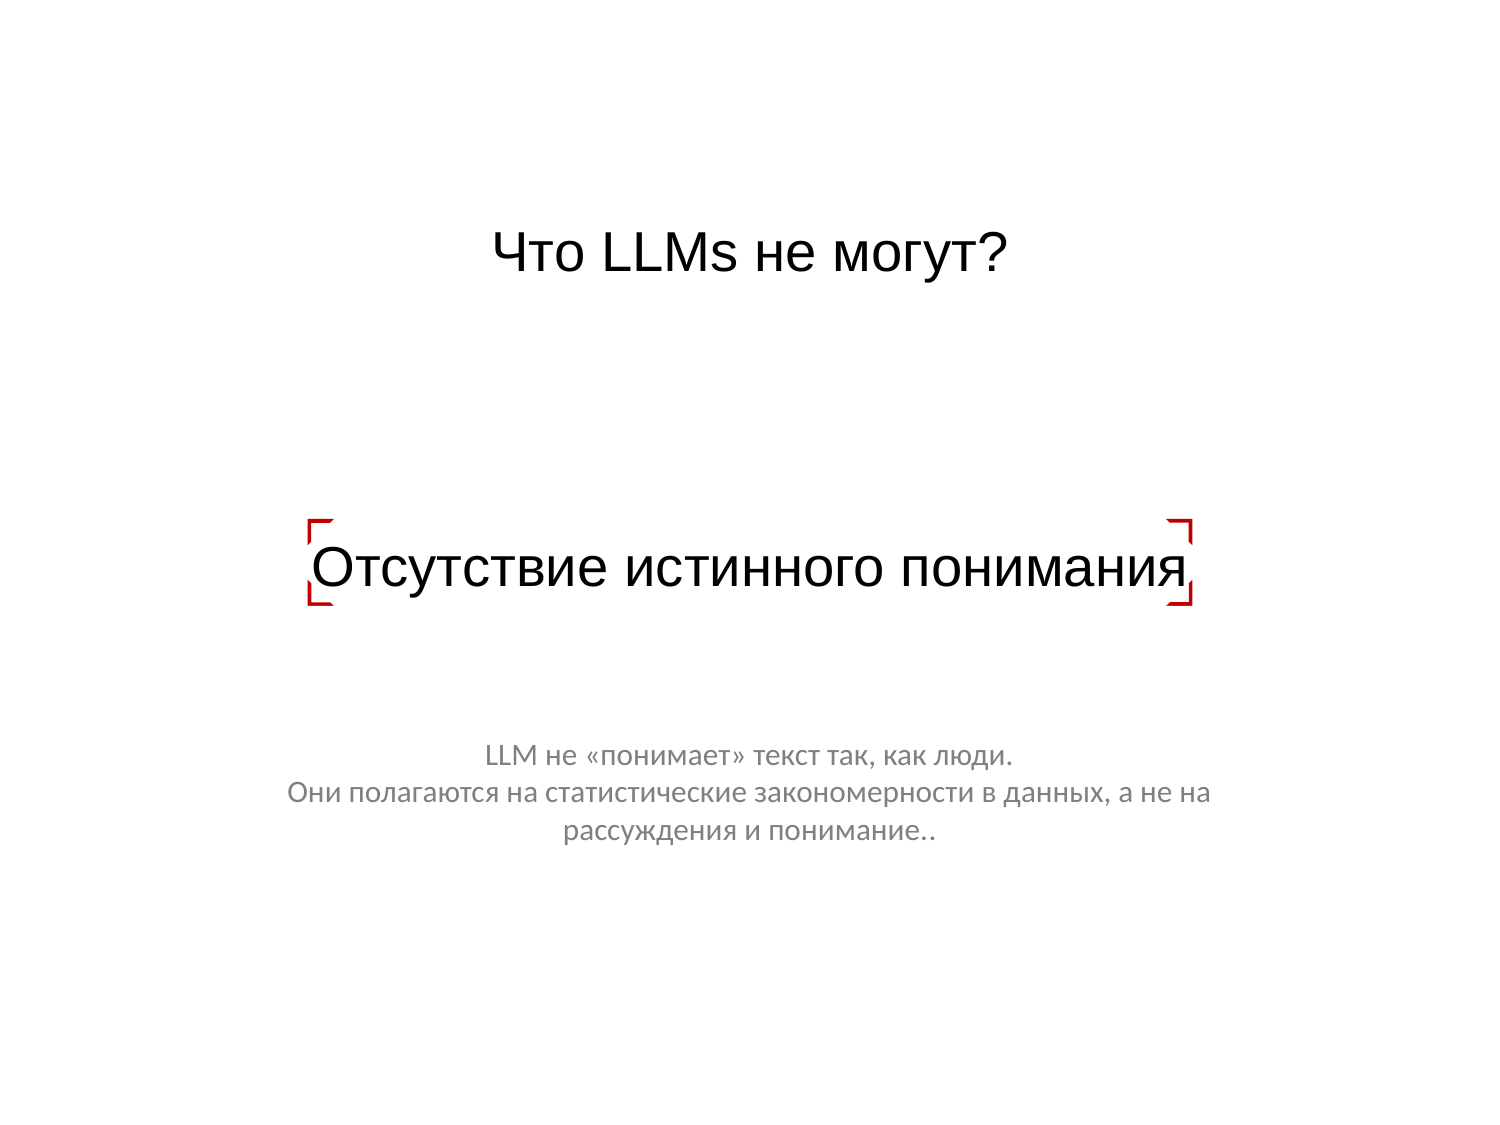

Что LLMs не могут?

Отсутствие истинного понимания

Dependence on Input Phrasing
Hallucinations and Fabrication
LLM не «понимает» текст так, как люди.
Они полагаются на статистические закономерности в данных, а не на рассуждения и понимание..
Resource Intensive
Bias in Outputs
Limited Domain-Specific Expertise
Ethical and Security Concerns